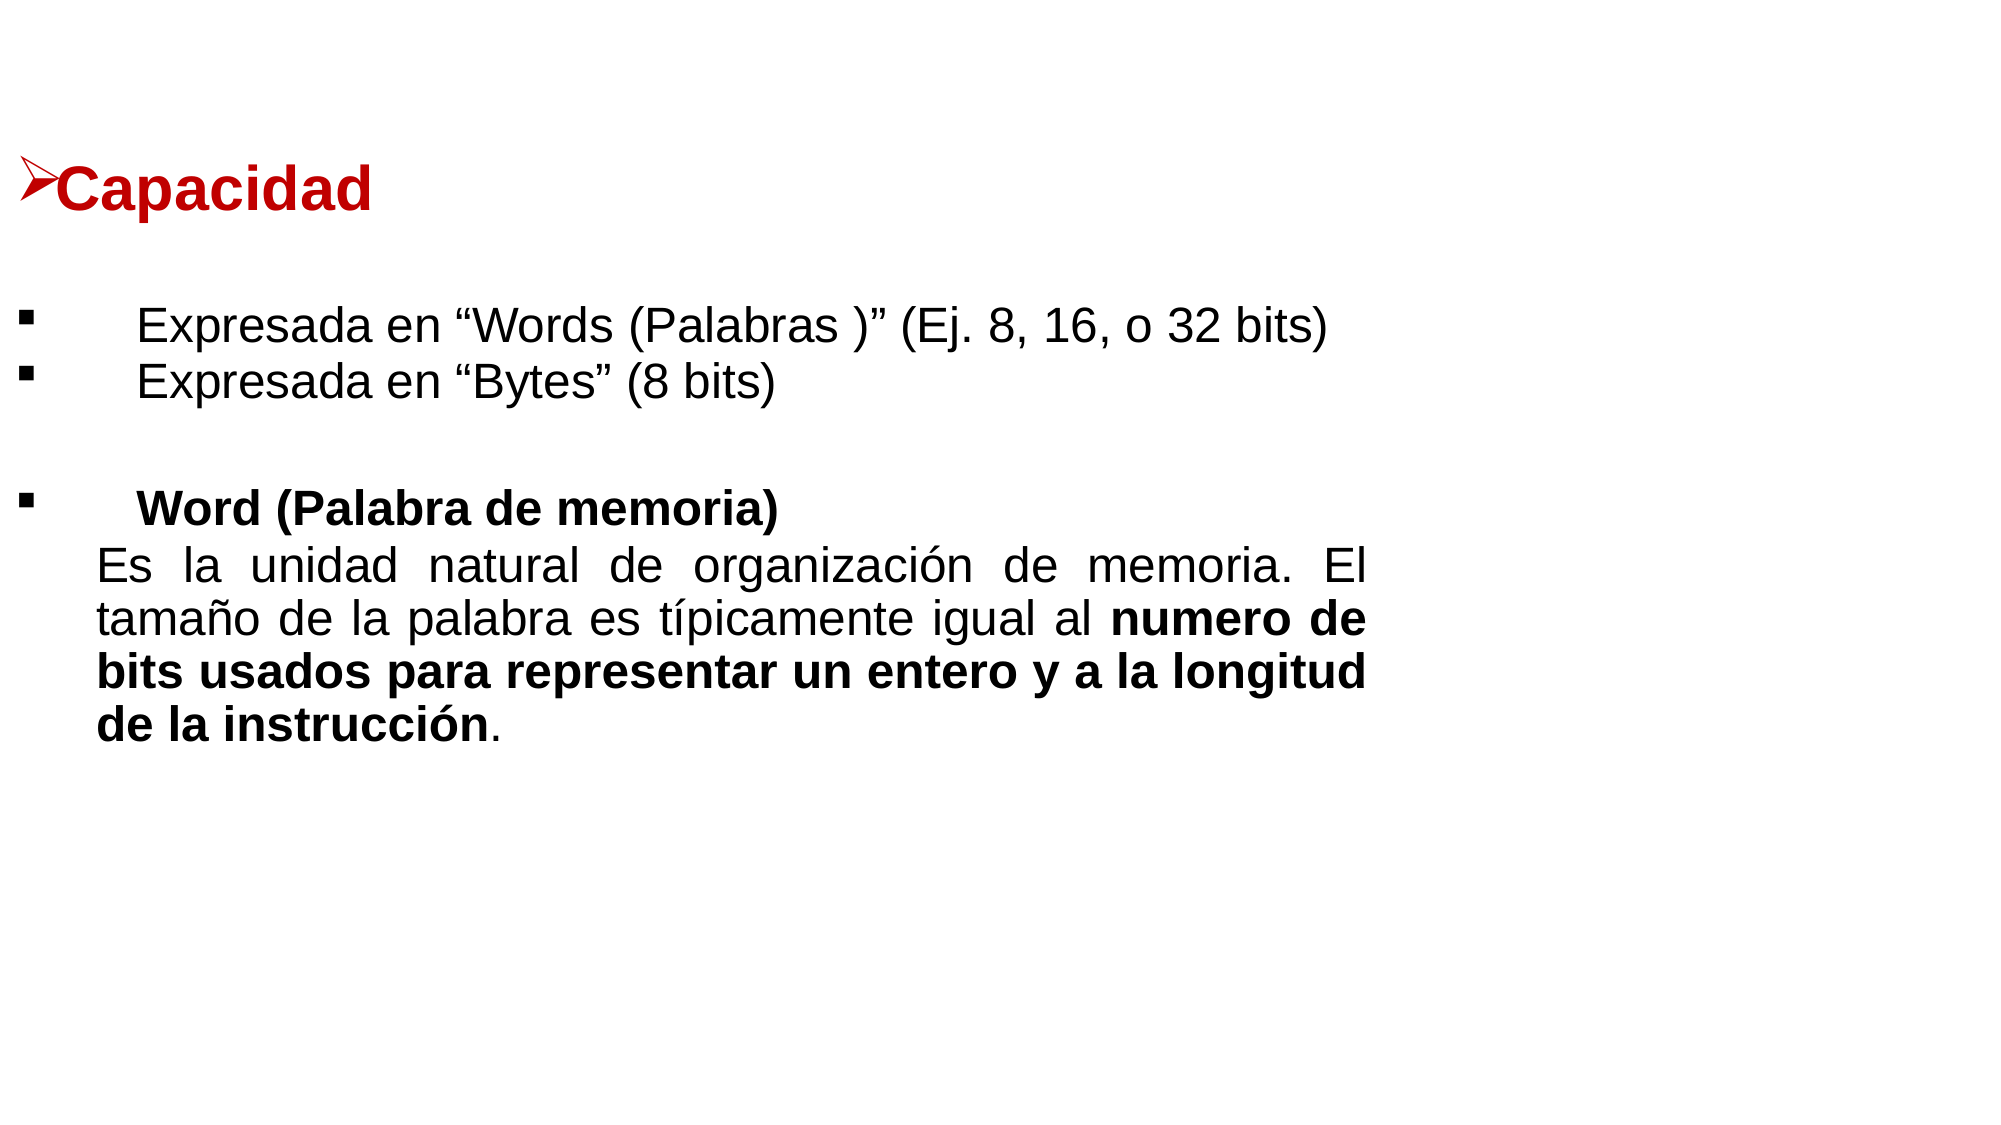

Capacidad

Expresada en “Words (Palabras )” (Ej. 8, 16, o 32 bits)
Expresada en “Bytes” (8 bits)

Word (Palabra de memoria)
Es la unidad natural de organización de memoria. El tamaño de la palabra es típicamente igual al numero de bits usados para representar un entero y a la longitud de la instrucción.